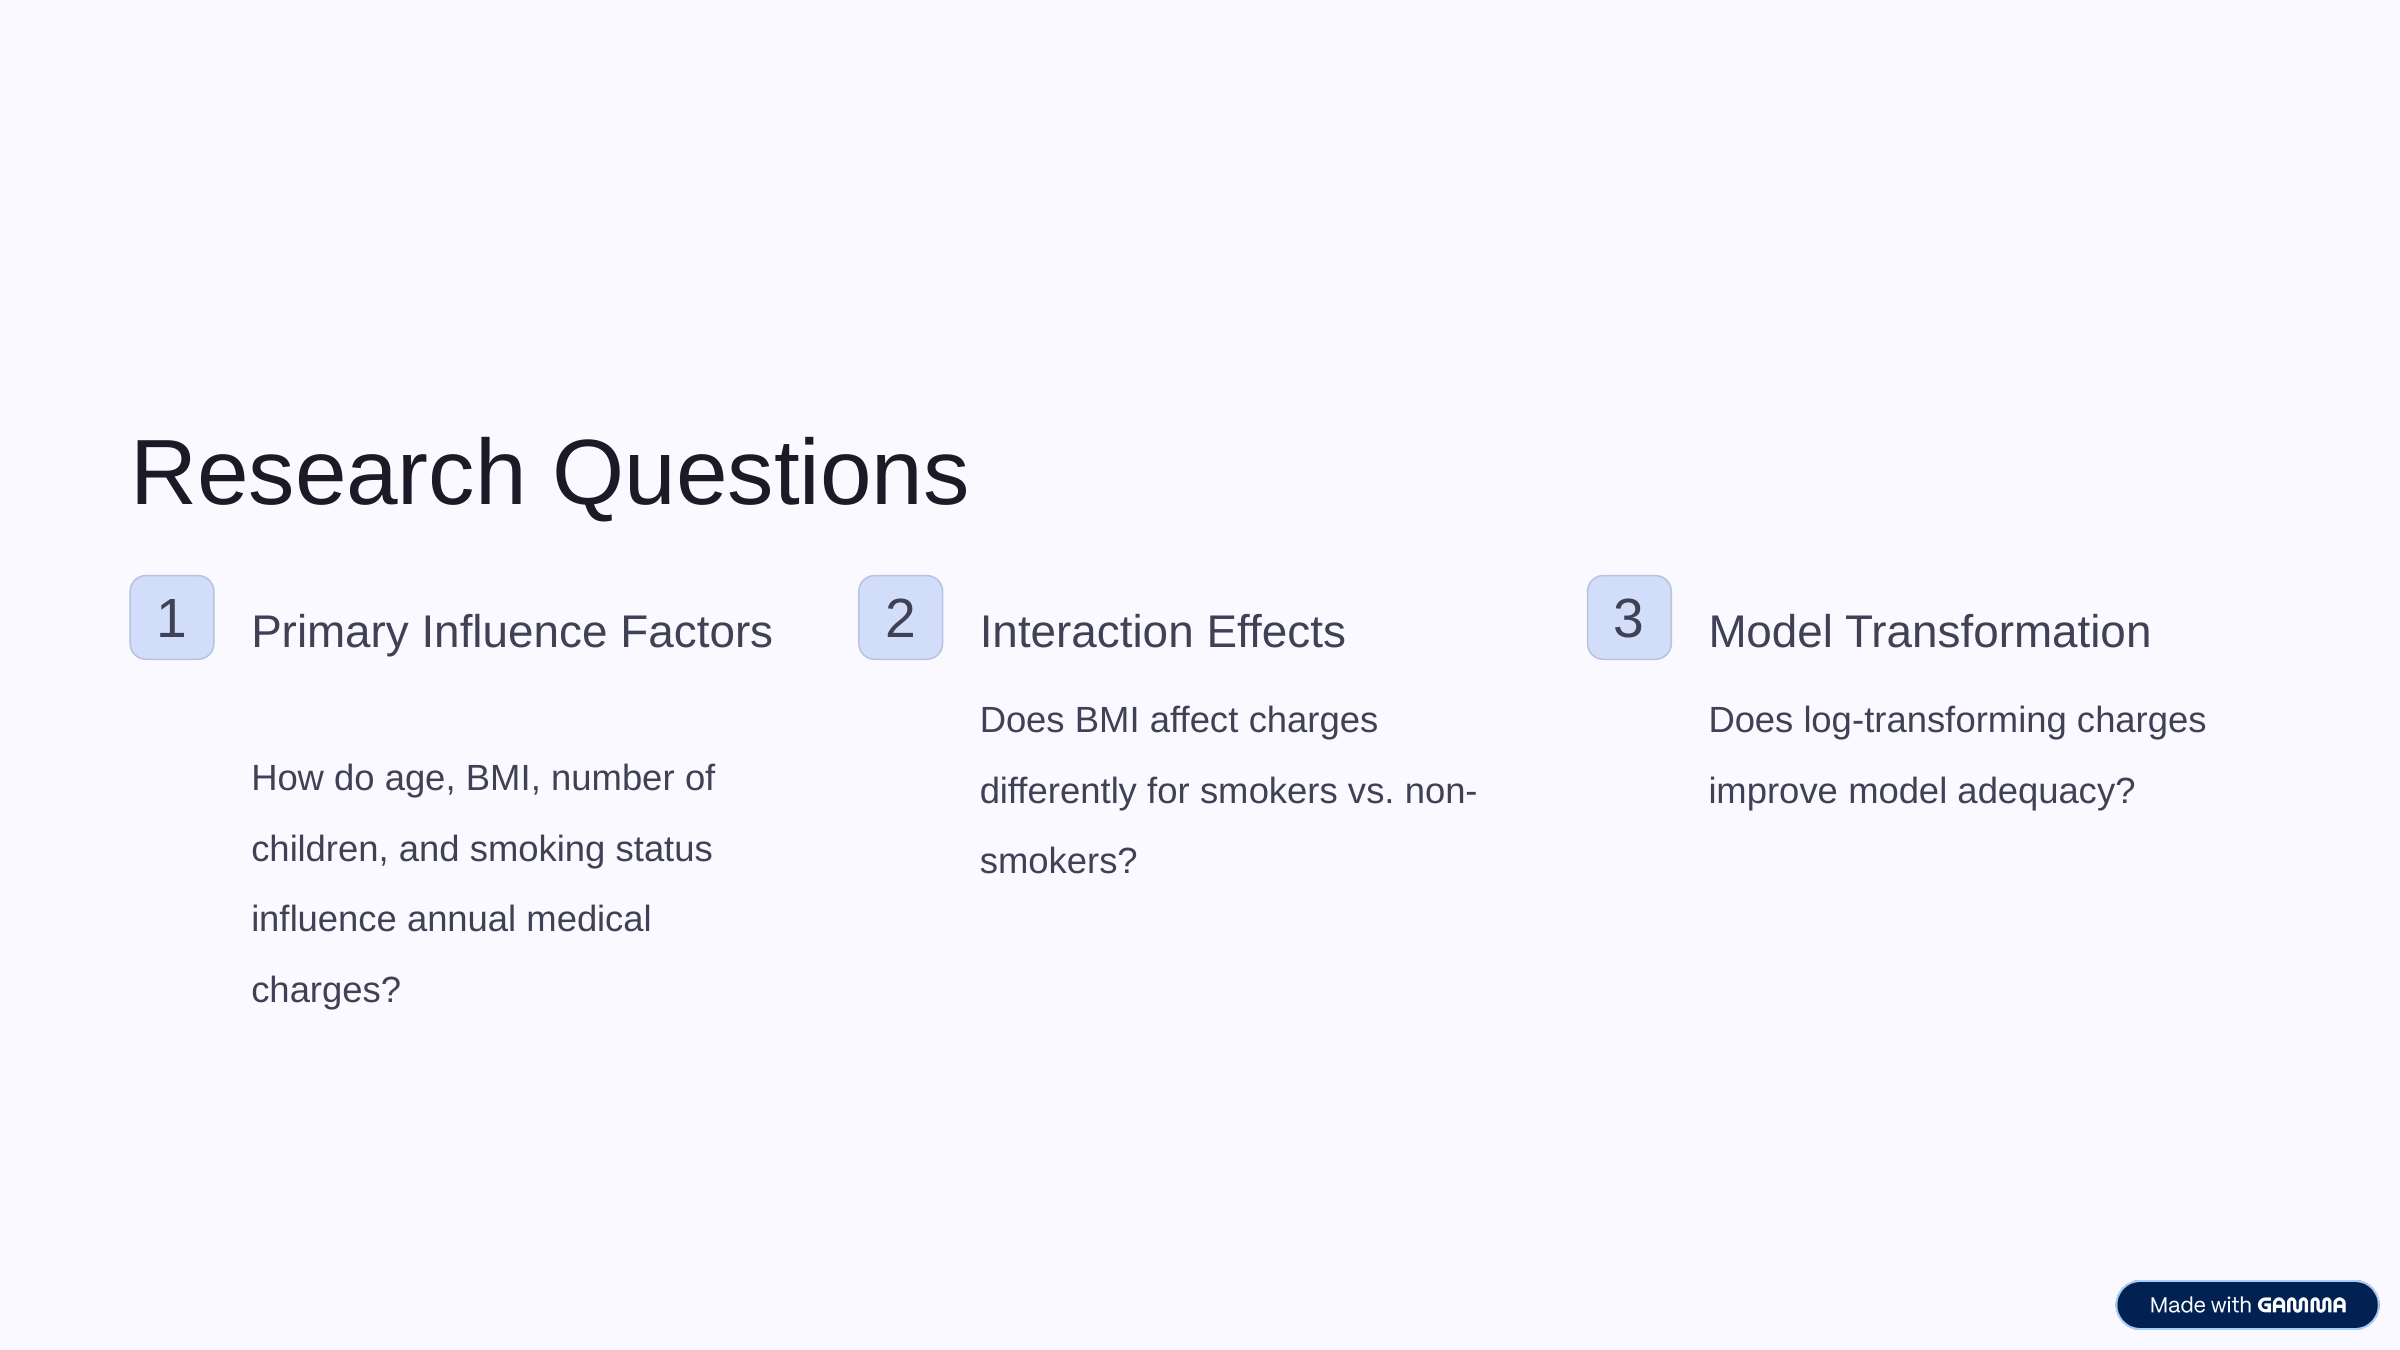

Research Questions

1
2
3
Primary Influence Factors
Interaction Effects
Model Transformation
Does BMI affect charges differently for smokers vs. non-smokers?
Does log-transforming charges improve model adequacy?
How do age, BMI, number of children, and smoking status influence annual medical charges?